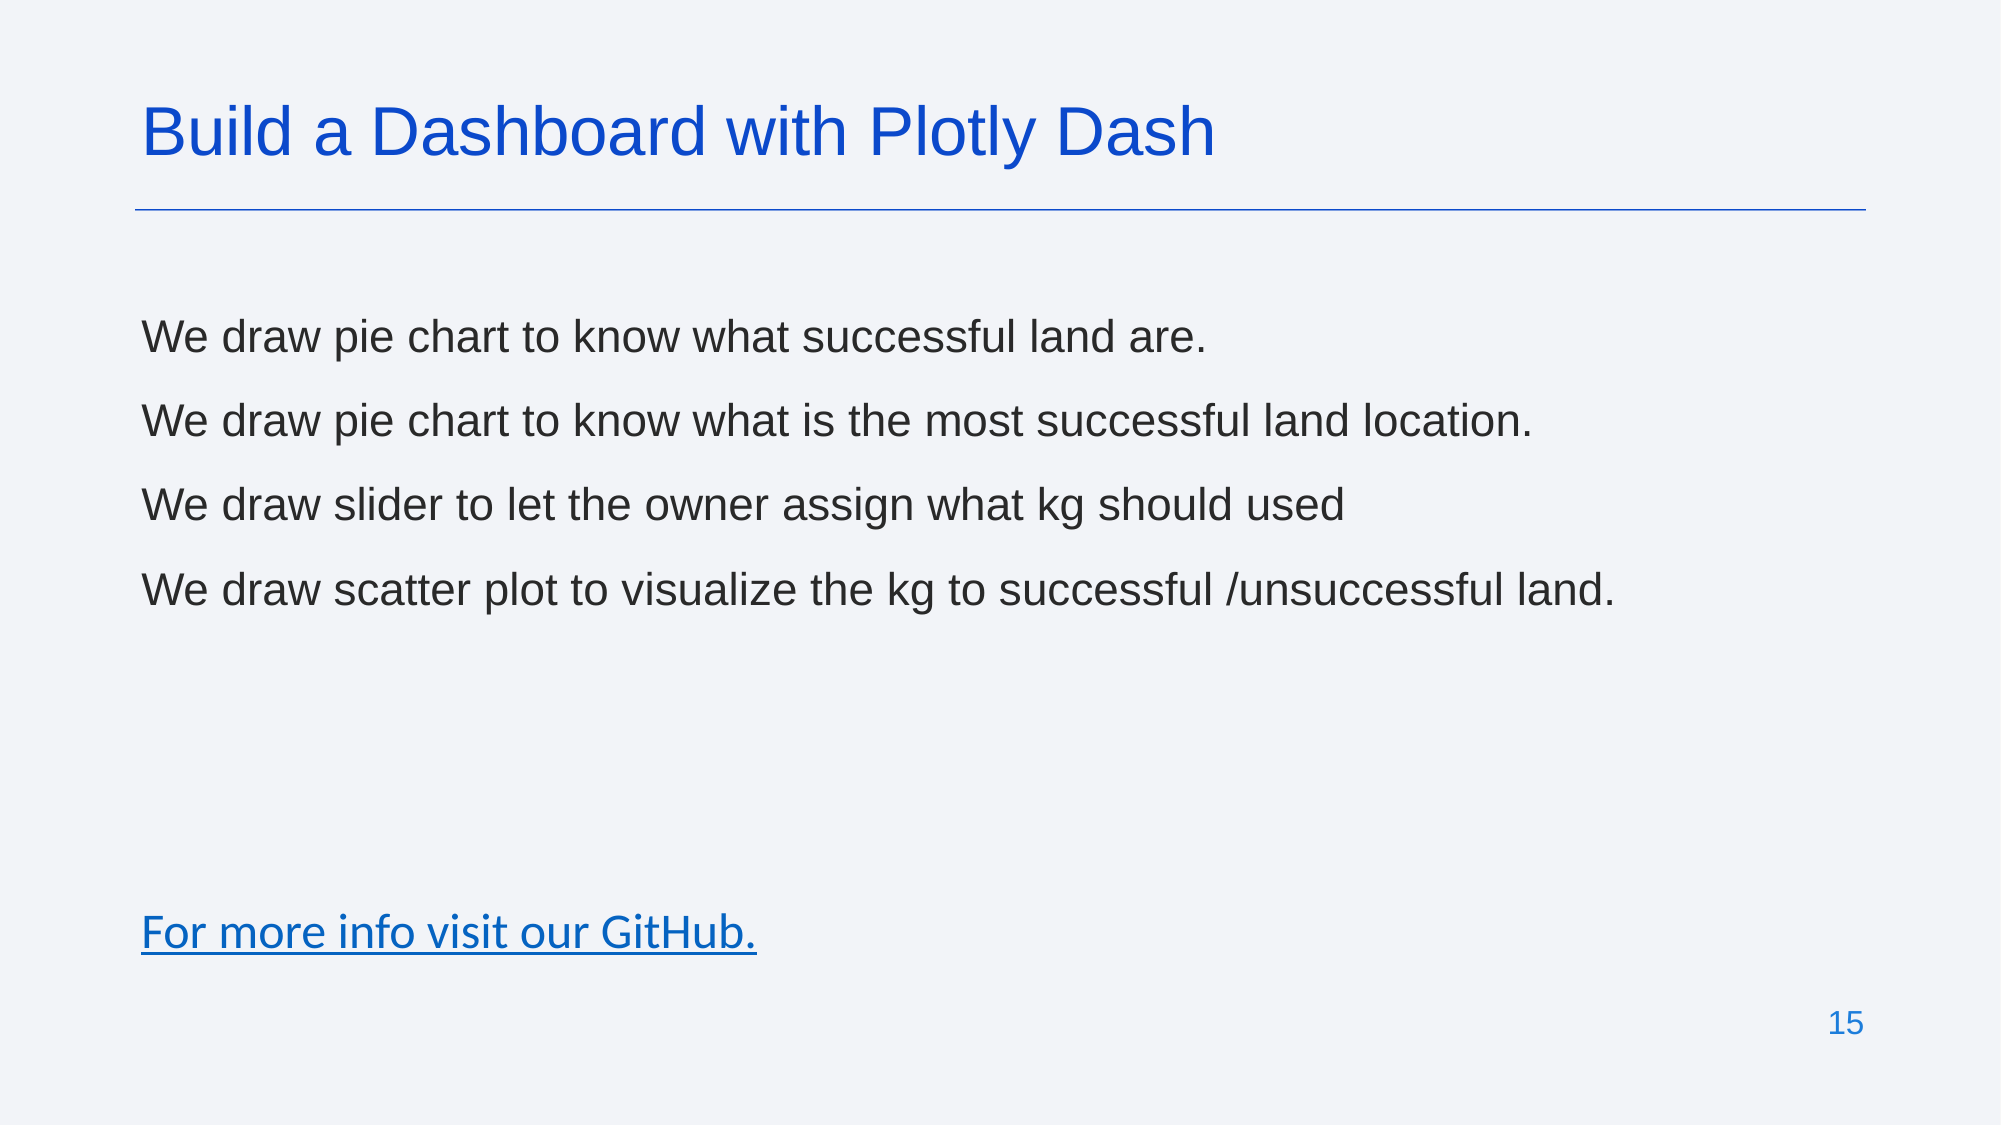

Build a Dashboard with Plotly Dash
We draw pie chart to know what successful land are.
We draw pie chart to know what is the most successful land location.
We draw slider to let the owner assign what kg should used
We draw scatter plot to visualize the kg to successful /unsuccessful land.

For more info visit our GitHub.
15